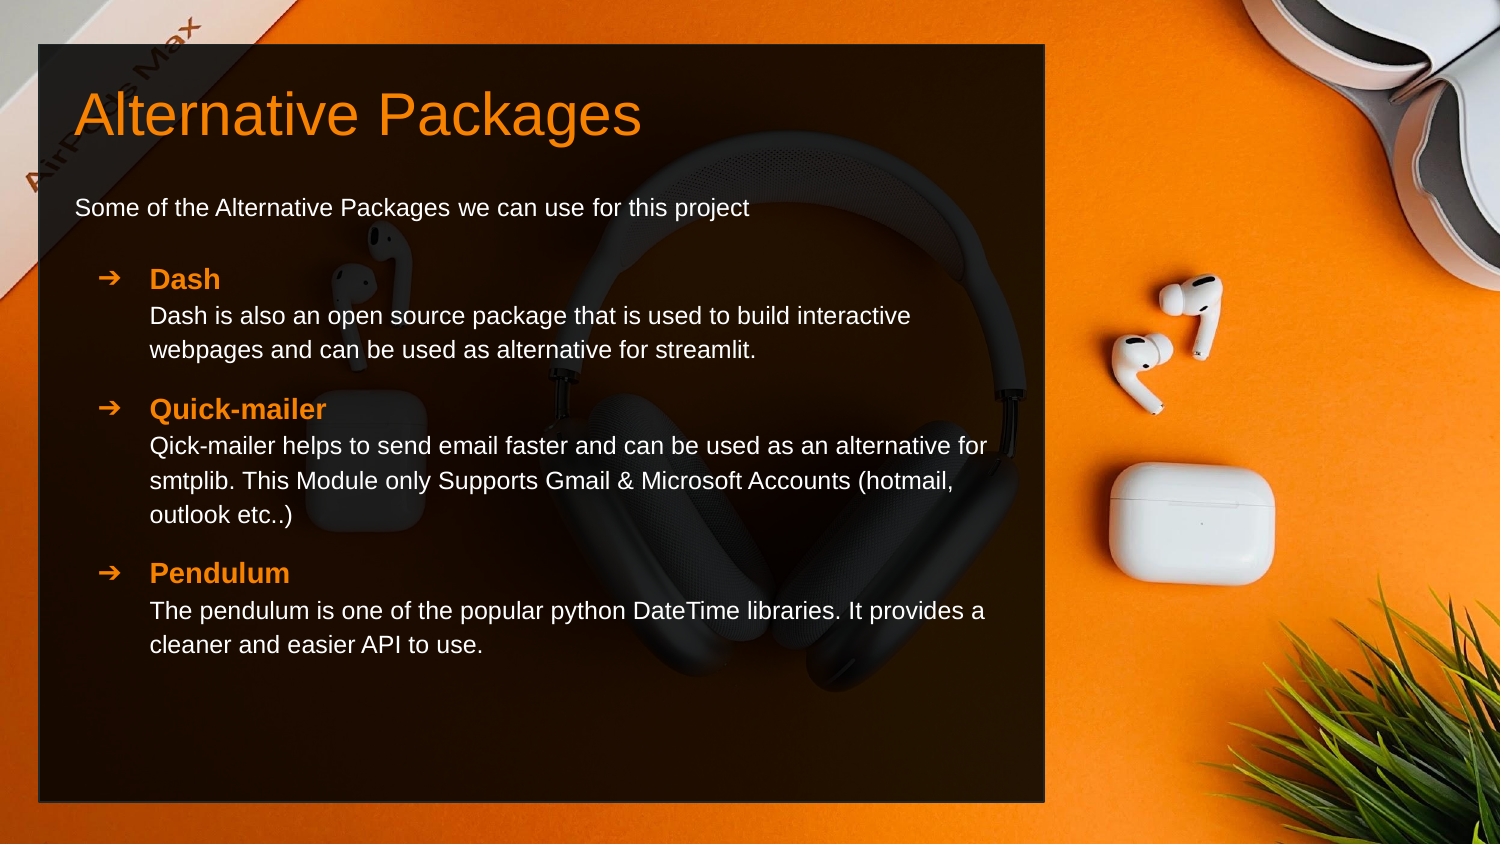

Alternative Packages
Some of the Alternative Packages we can use for this project
Dash
Dash is also an open source package that is used to build interactive webpages and can be used as alternative for streamlit.
Quick-mailer
Qick-mailer helps to send email faster and can be used as an alternative for smtplib. This Module only Supports Gmail & Microsoft Accounts (hotmail, outlook etc..)
Pendulum
The pendulum is one of the popular python DateTime libraries. It provides a cleaner and easier API to use.